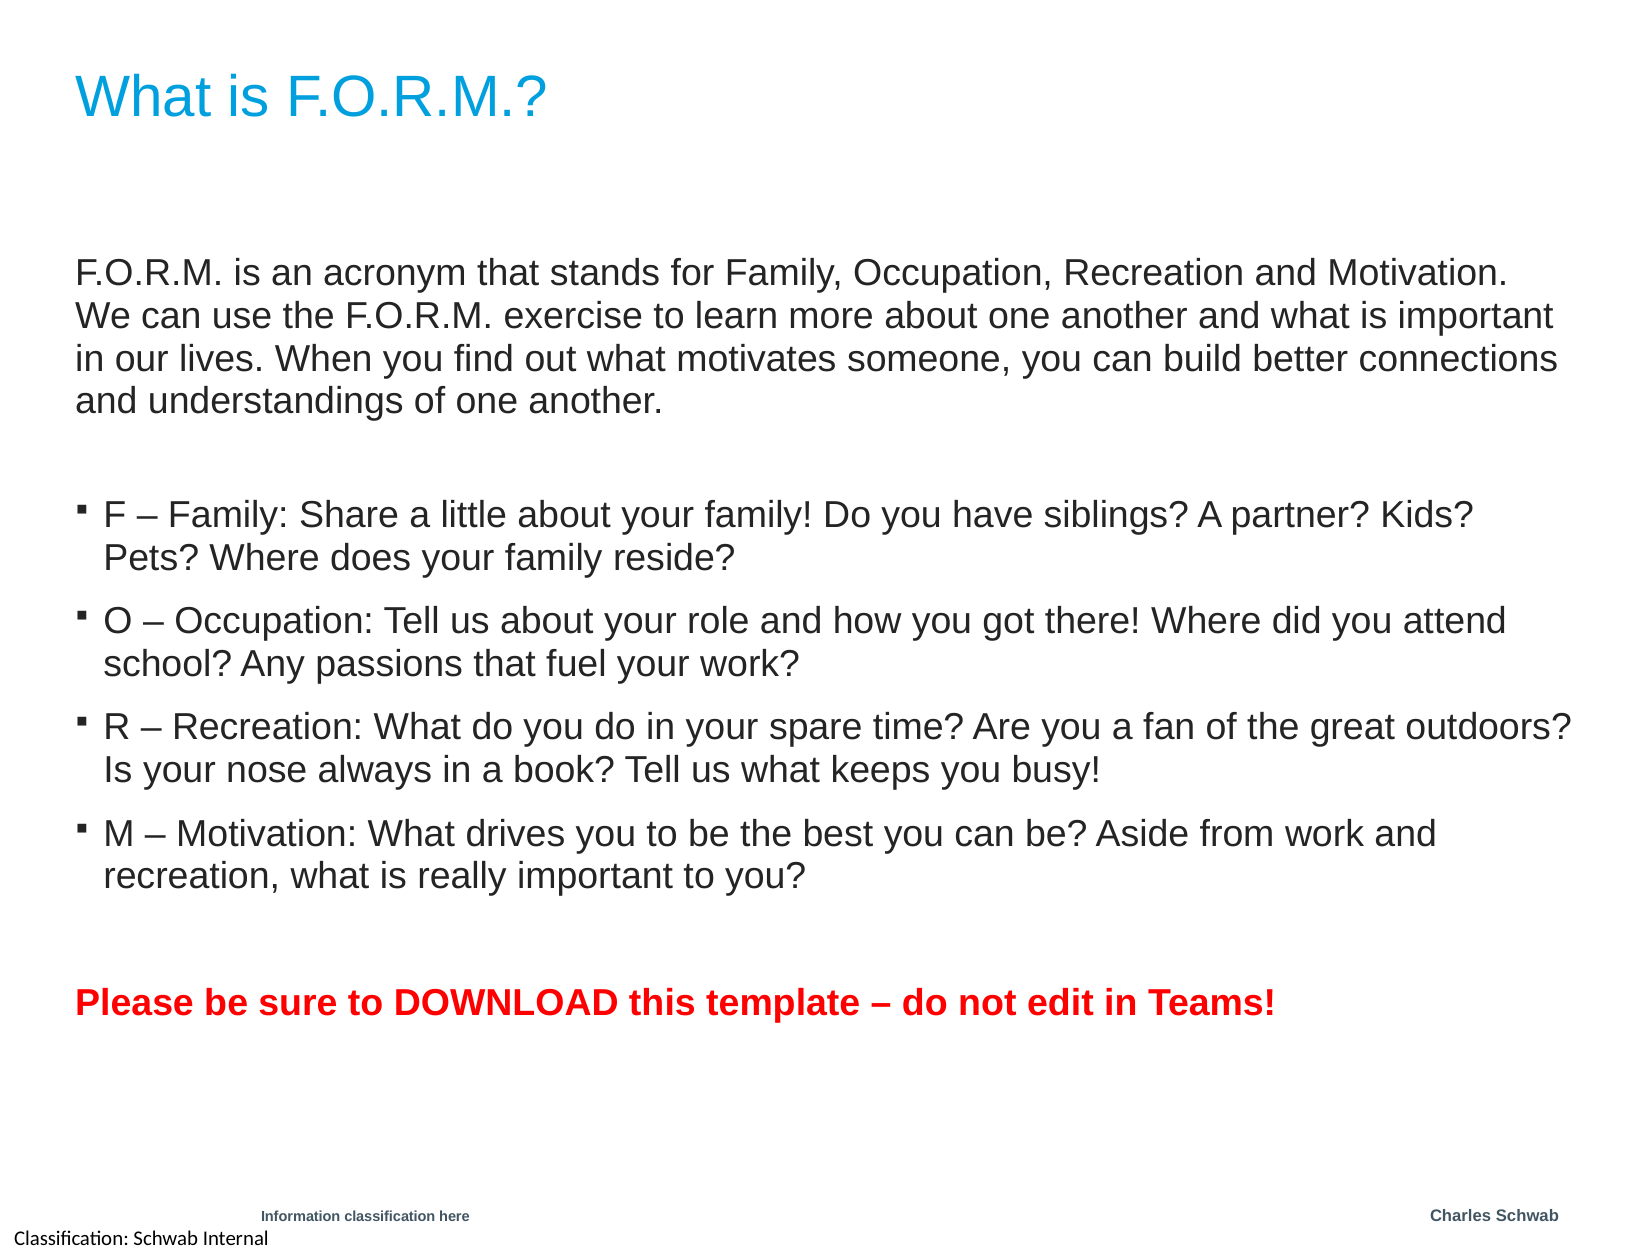

# What is F.O.R.M.?
F.O.R.M. is an acronym that stands for Family, Occupation, Recreation and Motivation. We can use the F.O.R.M. exercise to learn more about one another and what is important in our lives. When you find out what motivates someone, you can build better connections and understandings of one another.
F – Family: Share a little about your family! Do you have siblings? A partner? Kids? Pets? Where does your family reside?
O – Occupation: Tell us about your role and how you got there! Where did you attend school? Any passions that fuel your work?
R – Recreation: What do you do in your spare time? Are you a fan of the great outdoors? Is your nose always in a book? Tell us what keeps you busy!
M – Motivation: What drives you to be the best you can be? Aside from work and recreation, what is really important to you?

Please be sure to DOWNLOAD this template – do not edit in Teams!

Information classification here